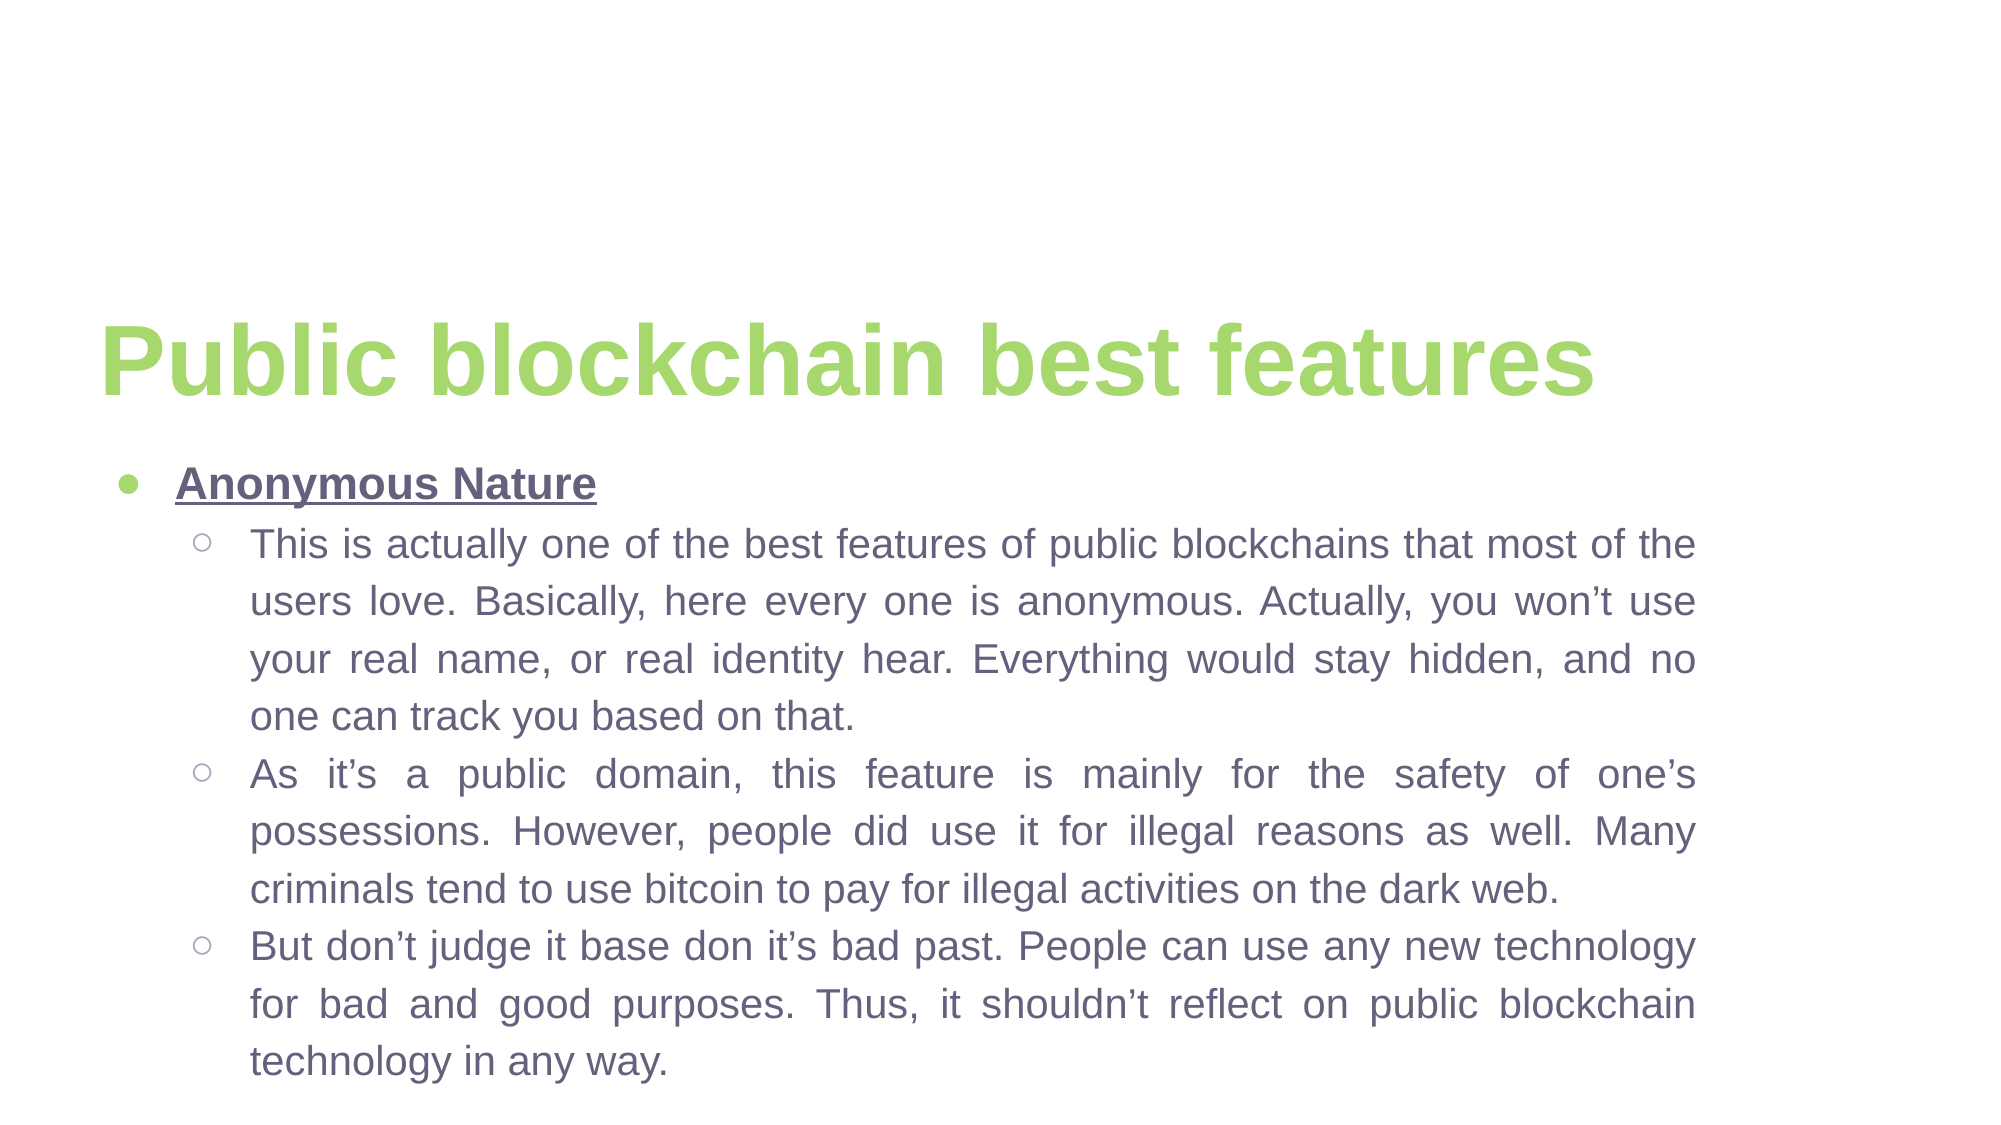

# Public blockchain best features
Anonymous Nature
This is actually one of the best features of public blockchains that most of the users love. Basically, here every one is anonymous. Actually, you won’t use your real name, or real identity hear. Everything would stay hidden, and no one can track you based on that.
As it’s a public domain, this feature is mainly for the safety of one’s possessions. However, people did use it for illegal reasons as well. Many criminals tend to use bitcoin to pay for illegal activities on the dark web.
But don’t judge it base don it’s bad past. People can use any new technology for bad and good purposes. Thus, it shouldn’t reflect on public blockchain technology in any way.